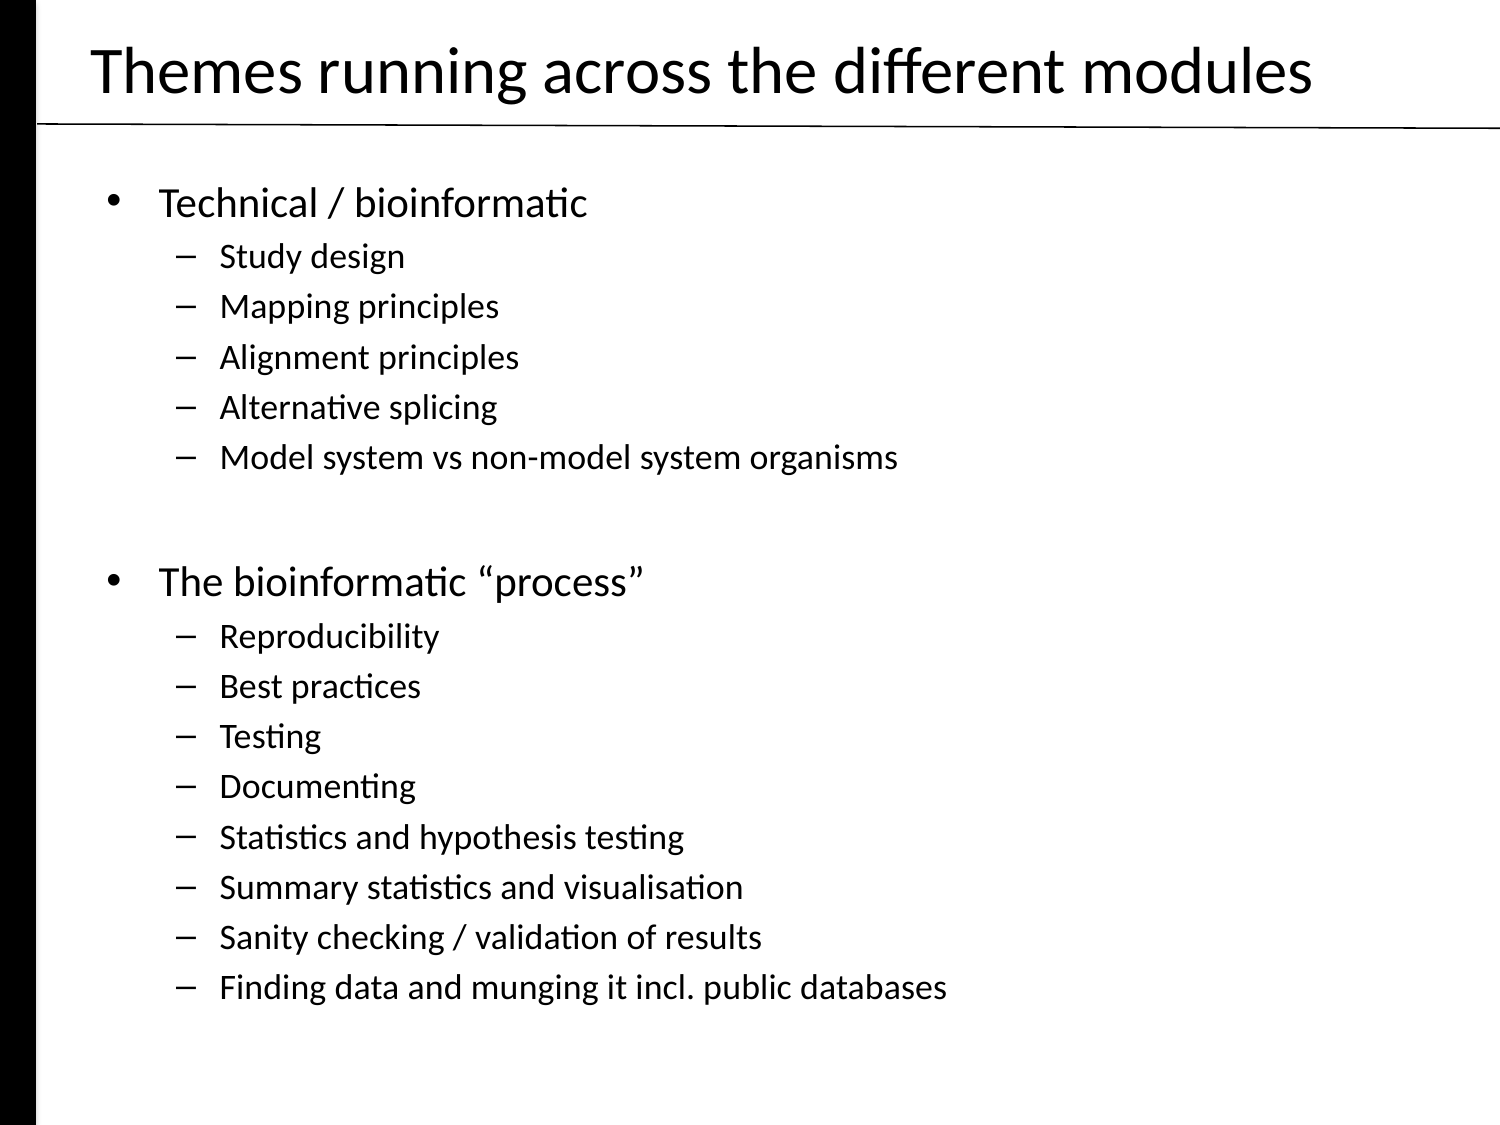

# Themes running across the different modules
Technical / bioinformatic
Study design
Mapping principles
Alignment principles
Alternative splicing
Model system vs non-model system organisms

The bioinformatic “process”
Reproducibility
Best practices
Testing
Documenting
Statistics and hypothesis testing
Summary statistics and visualisation
Sanity checking / validation of results
Finding data and munging it incl. public databases